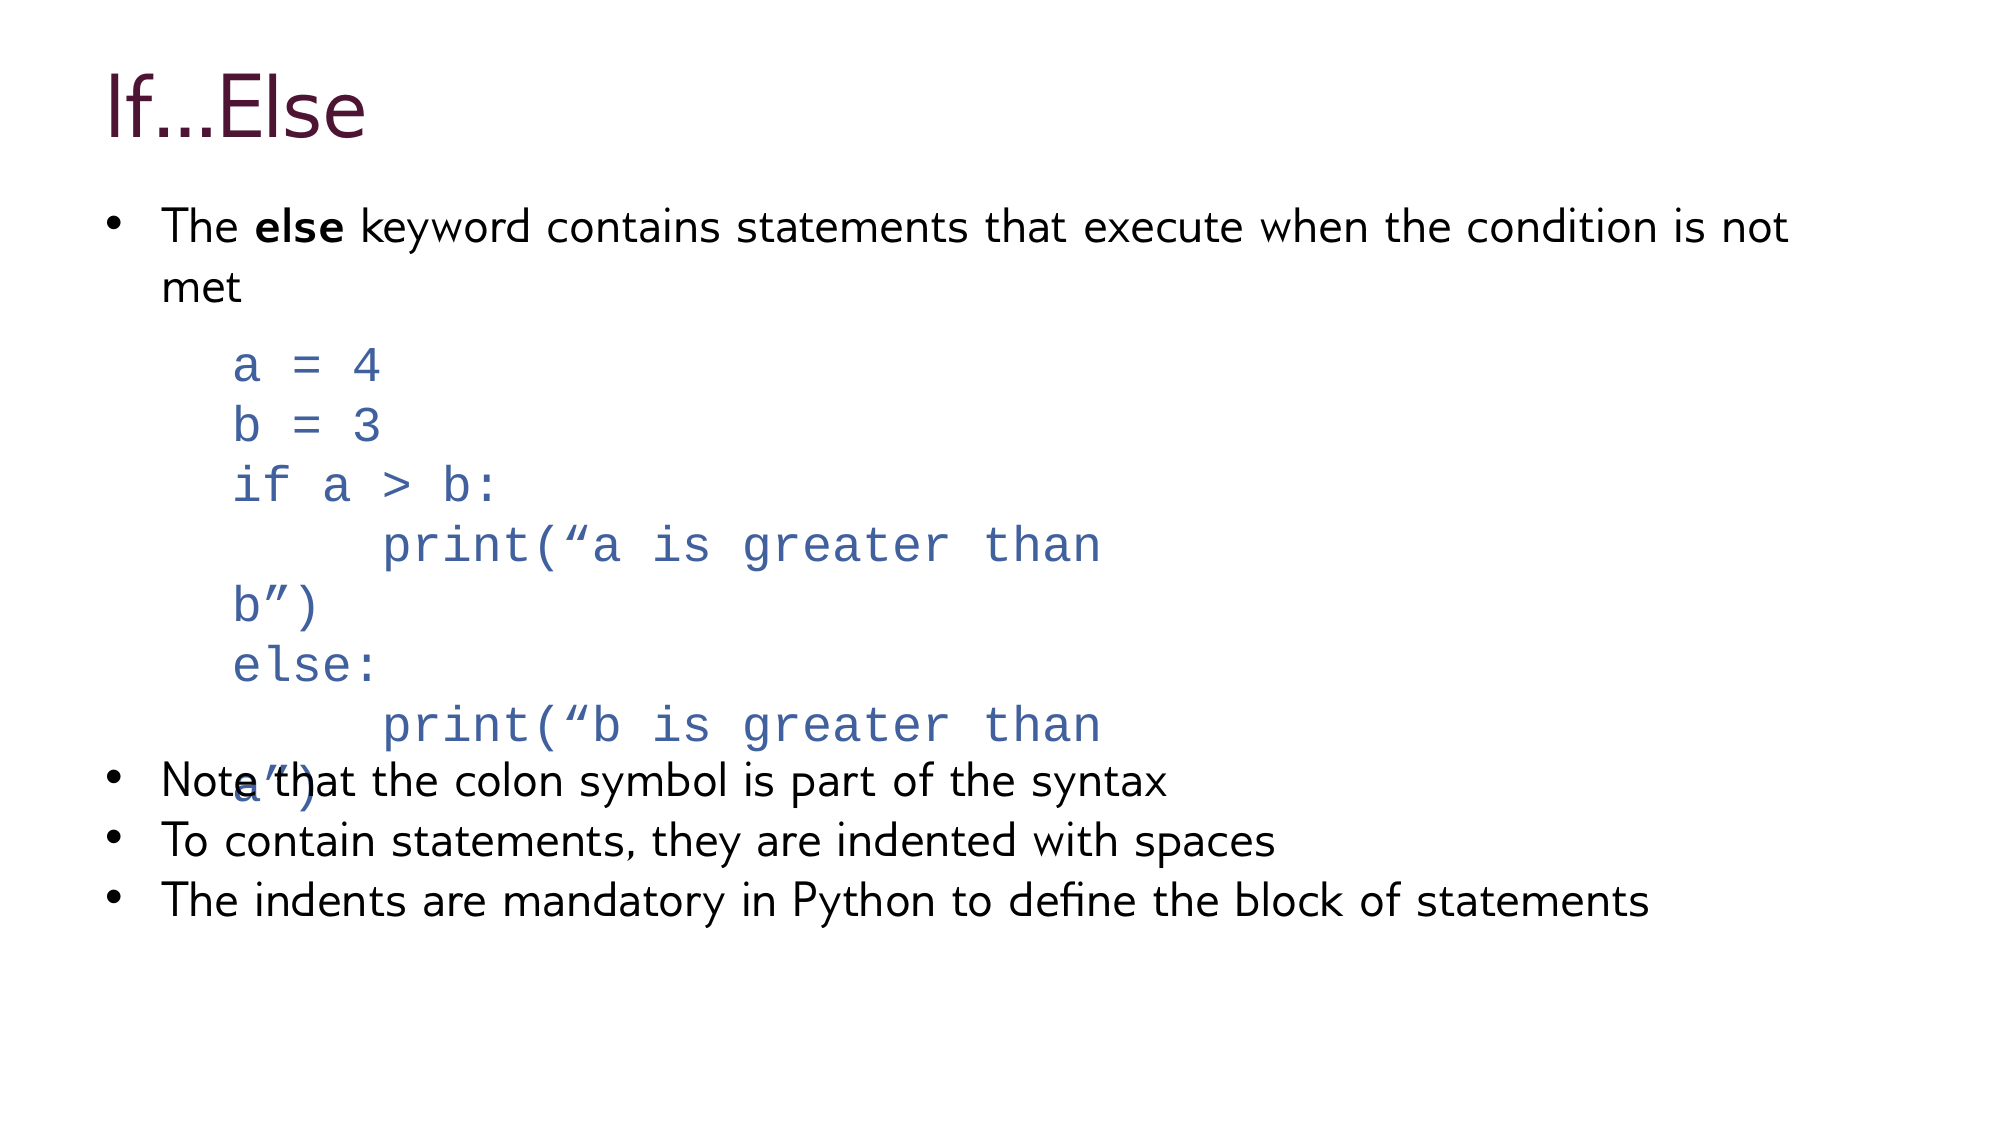

If…Else
The else keyword contains statements that execute when the condition is not met
a = 4
b = 3
if a > b:
	print(“a is greater than b”)
else:
	print(“b is greater than a”)
Note that the colon symbol is part of the syntax
To contain statements, they are indented with spaces
The indents are mandatory in Python to define the block of statements